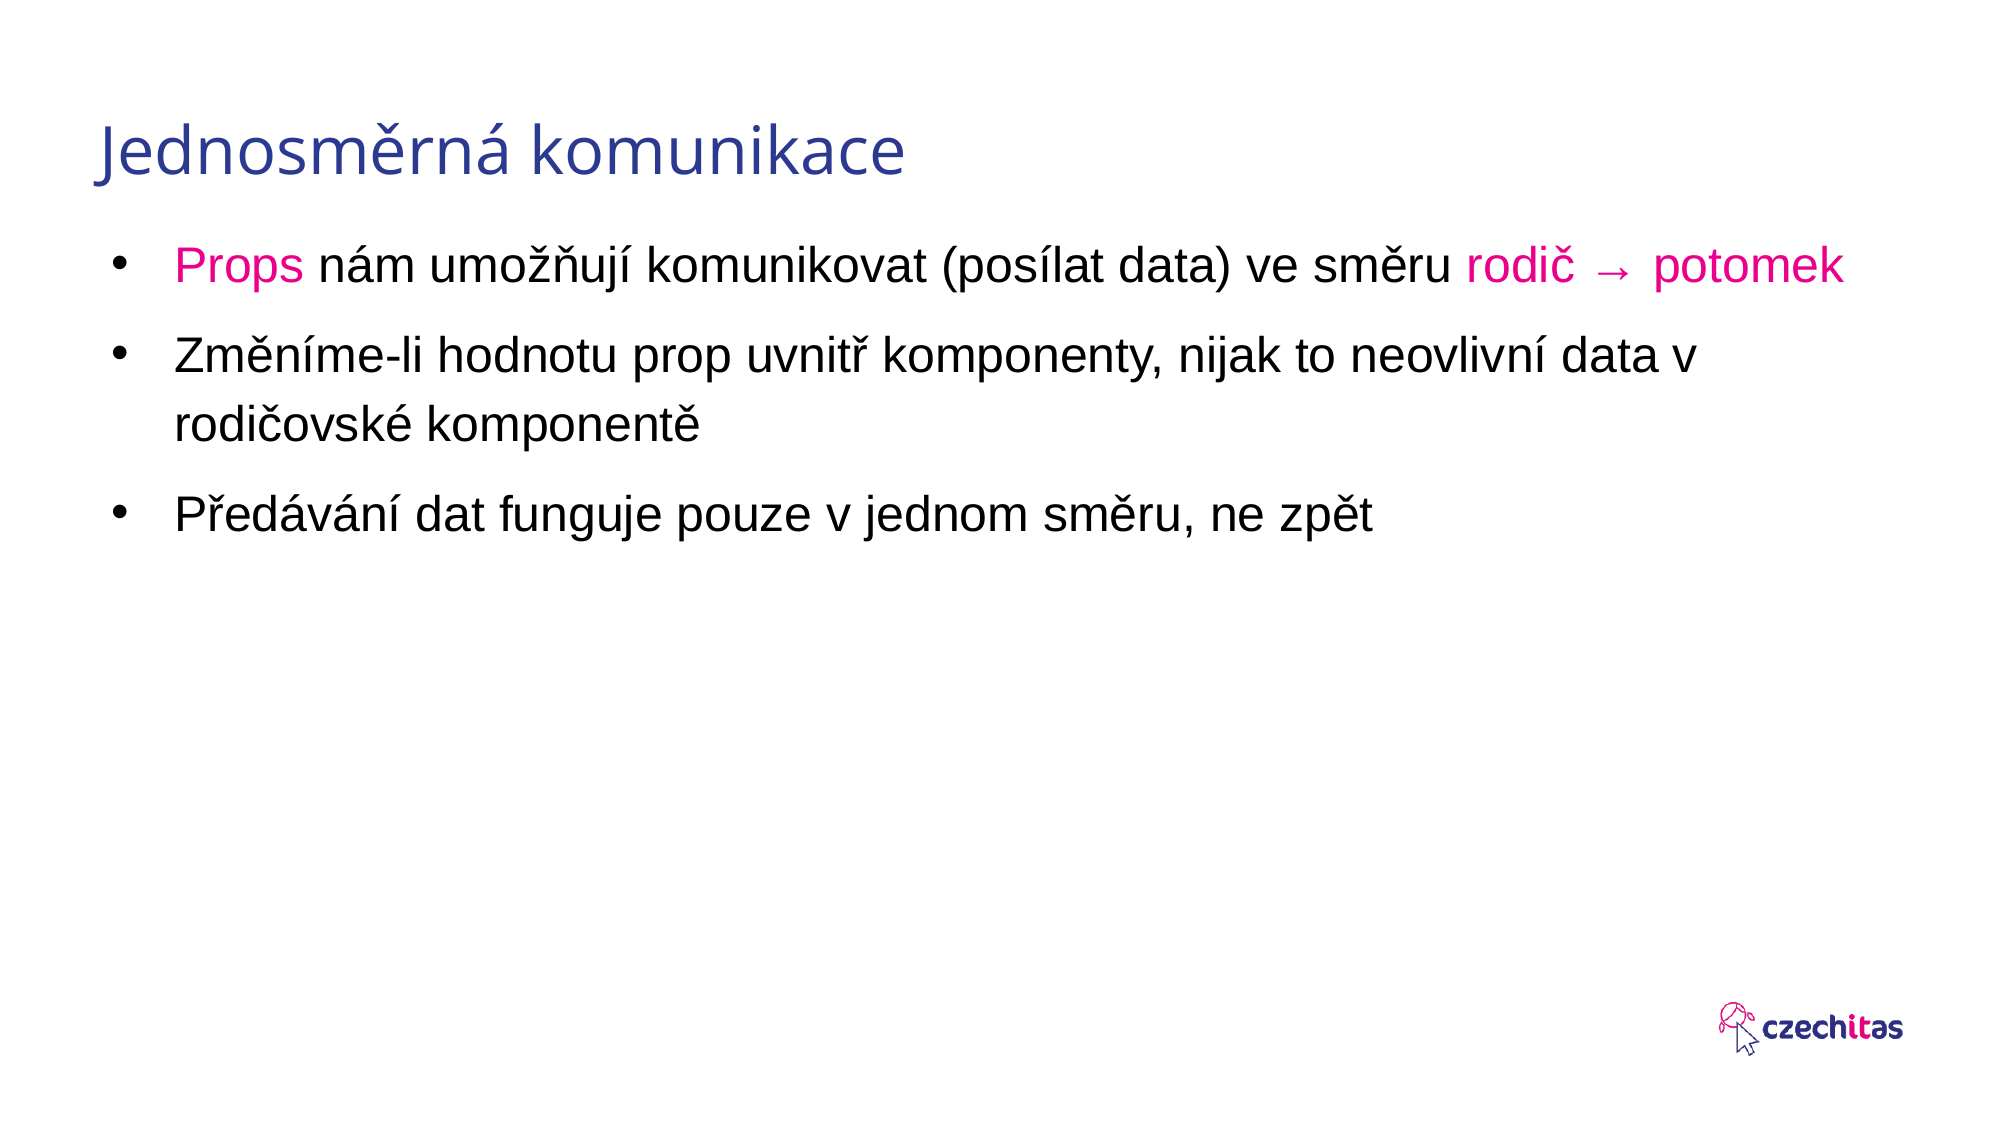

# Jednosměrná komunikace
Props nám umožňují komunikovat (posílat data) ve směru rodič → potomek
Změníme-li hodnotu prop uvnitř komponenty, nijak to neovlivní data v rodičovské komponentě
Předávání dat funguje pouze v jednom směru, ne zpět